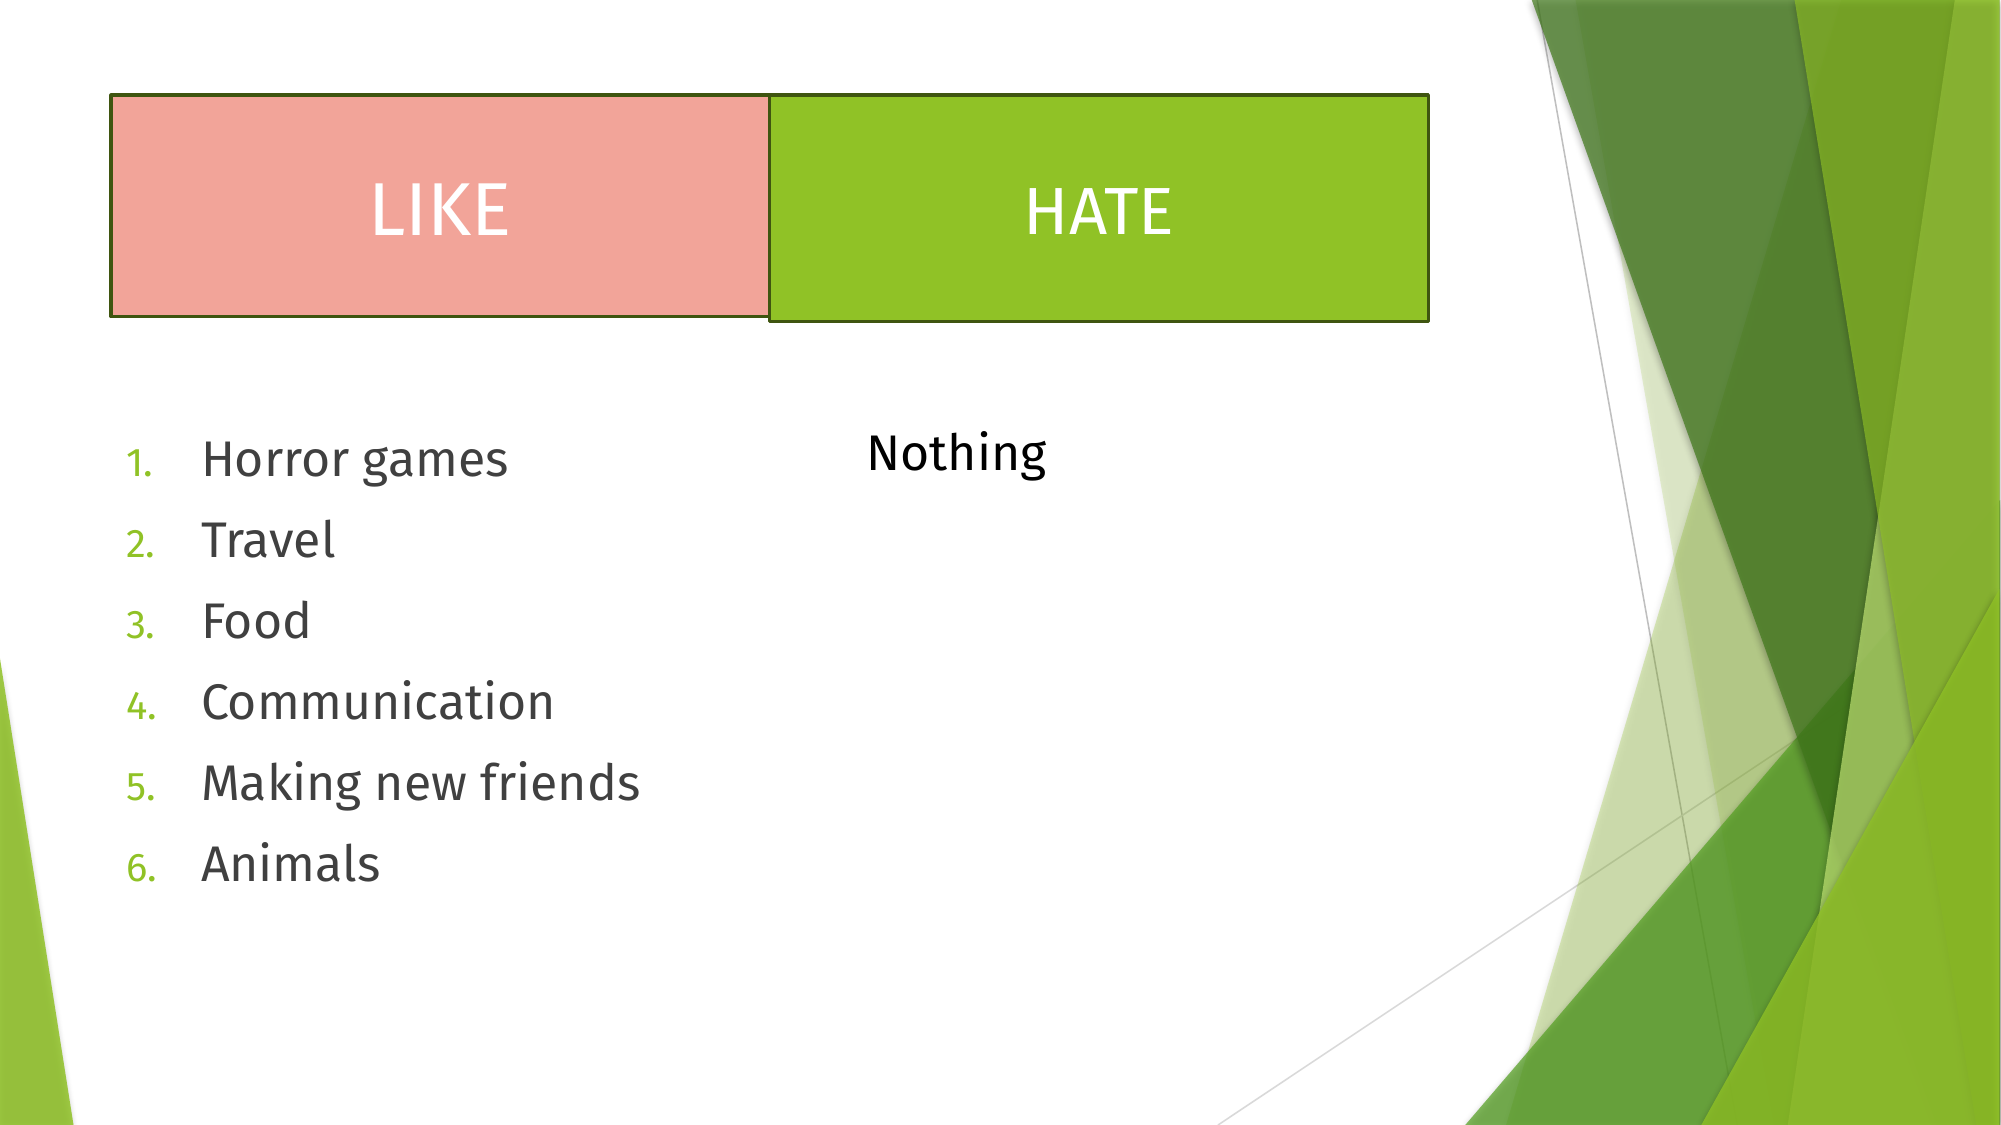

LIKE
HATE
#
Nothing
Horror games
Travel
Food
Communication
Making new friends
Animals